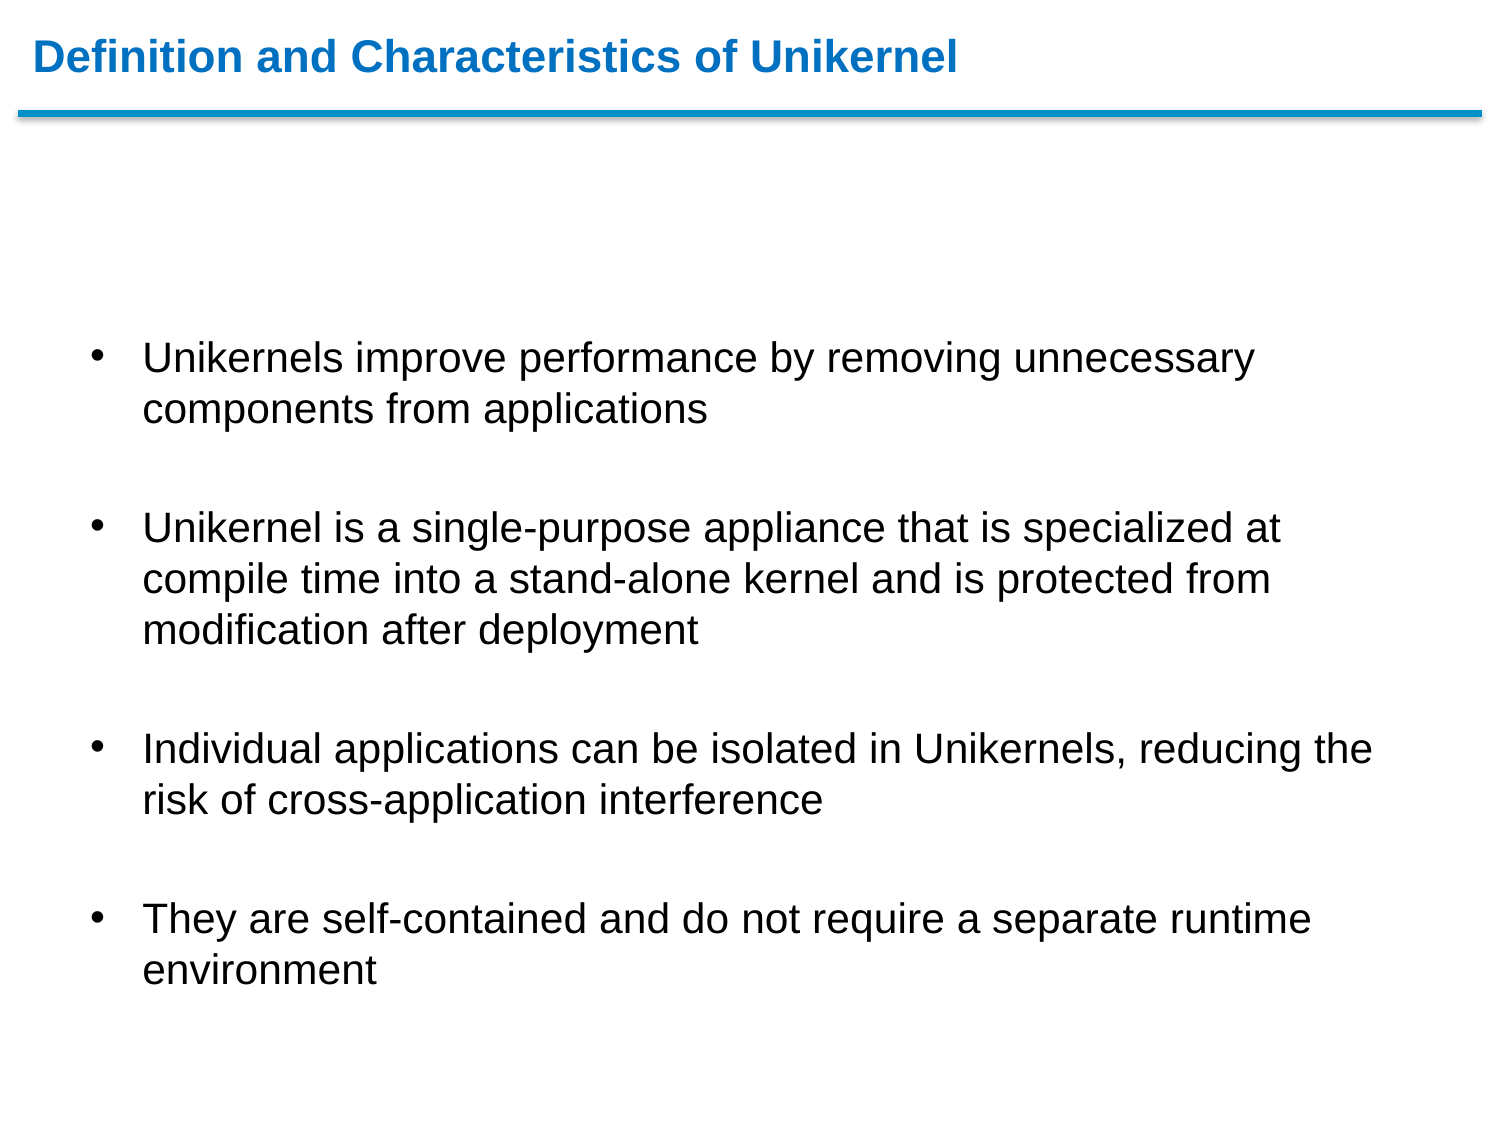

# Definition and Characteristics of Unikernel

Unikernels improve performance by removing unnecessary components from applications

Unikernel is a single-purpose appliance that is specialized at compile time into a stand-alone kernel and is protected from modification after deployment

Individual applications can be isolated in Unikernels, reducing the risk of cross-application interference

They are self-contained and do not require a separate runtime environment